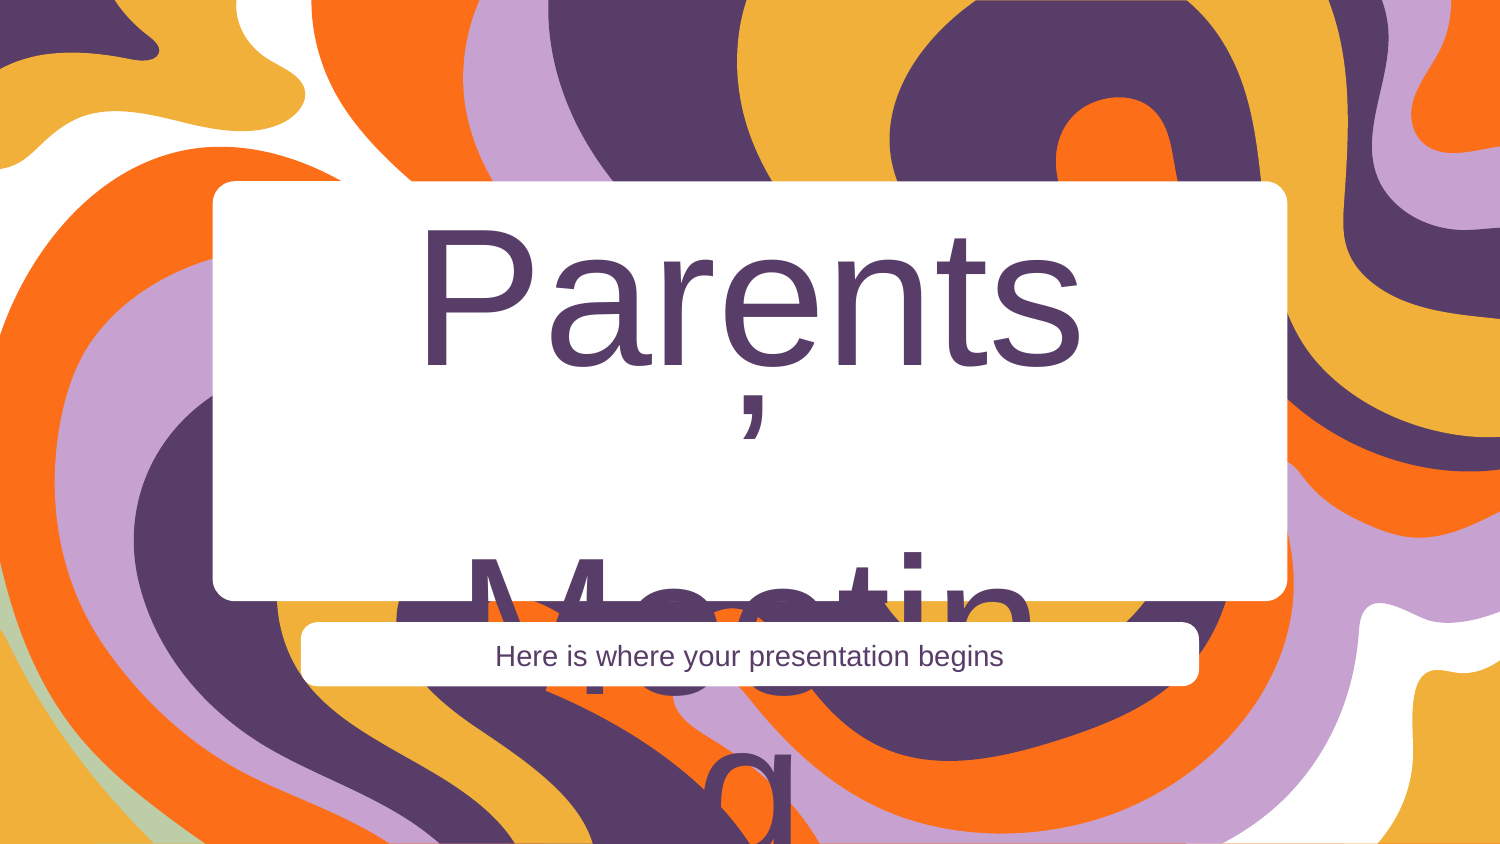

# Parents’ Meeting

Here is where your presentation begins